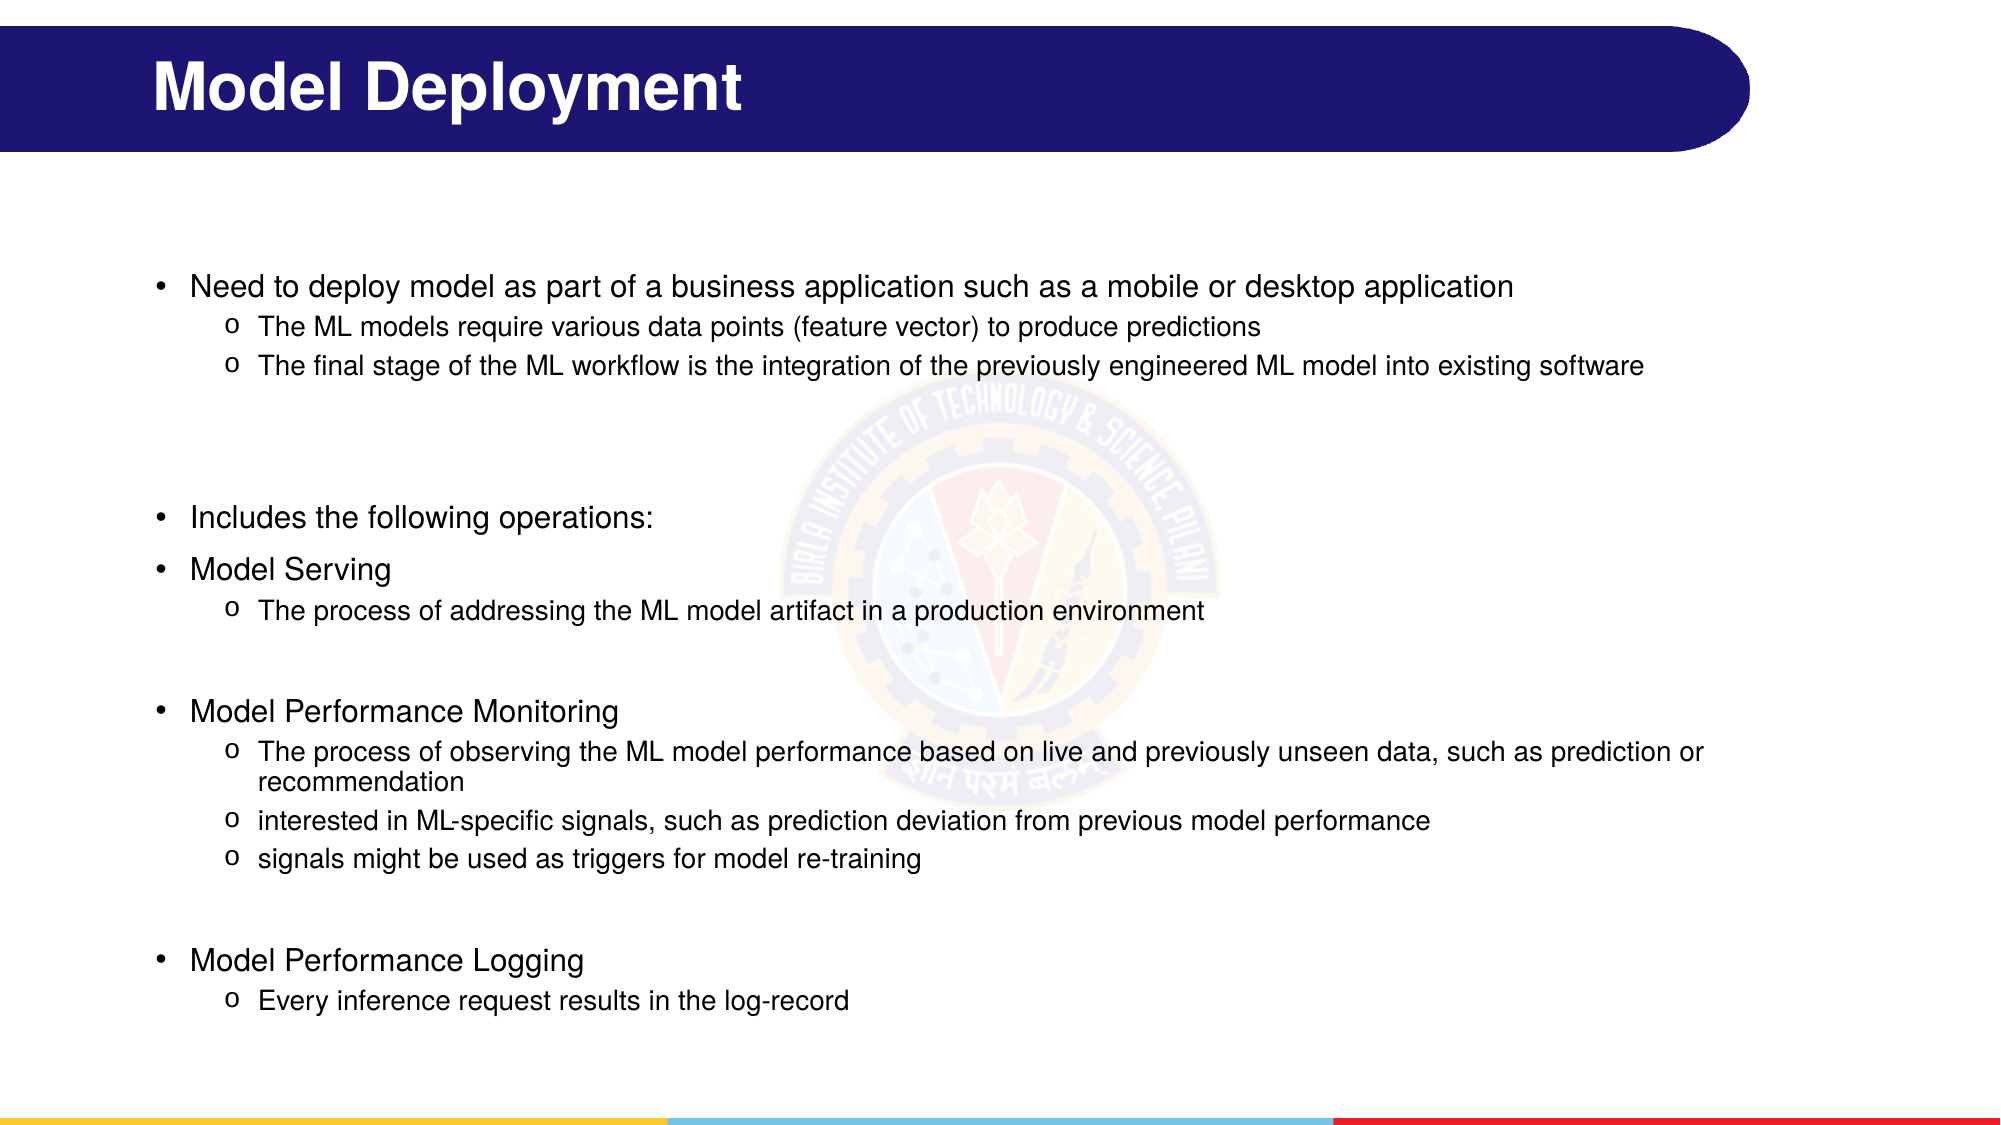

# Model Deployment

Need to deploy model as part of a business application such as a mobile or desktop application
The ML models require various data points (feature vector) to produce predictions
The final stage of the ML workflow is the integration of the previously engineered ML model into existing software

Includes the following operations:
Model Serving
The process of addressing the ML model artifact in a production environment

Model Performance Monitoring
The process of observing the ML model performance based on live and previously unseen data, such as prediction or recommendation
interested in ML-specific signals, such as prediction deviation from previous model performance
signals might be used as triggers for model re-training

Model Performance Logging
Every inference request results in the log-record